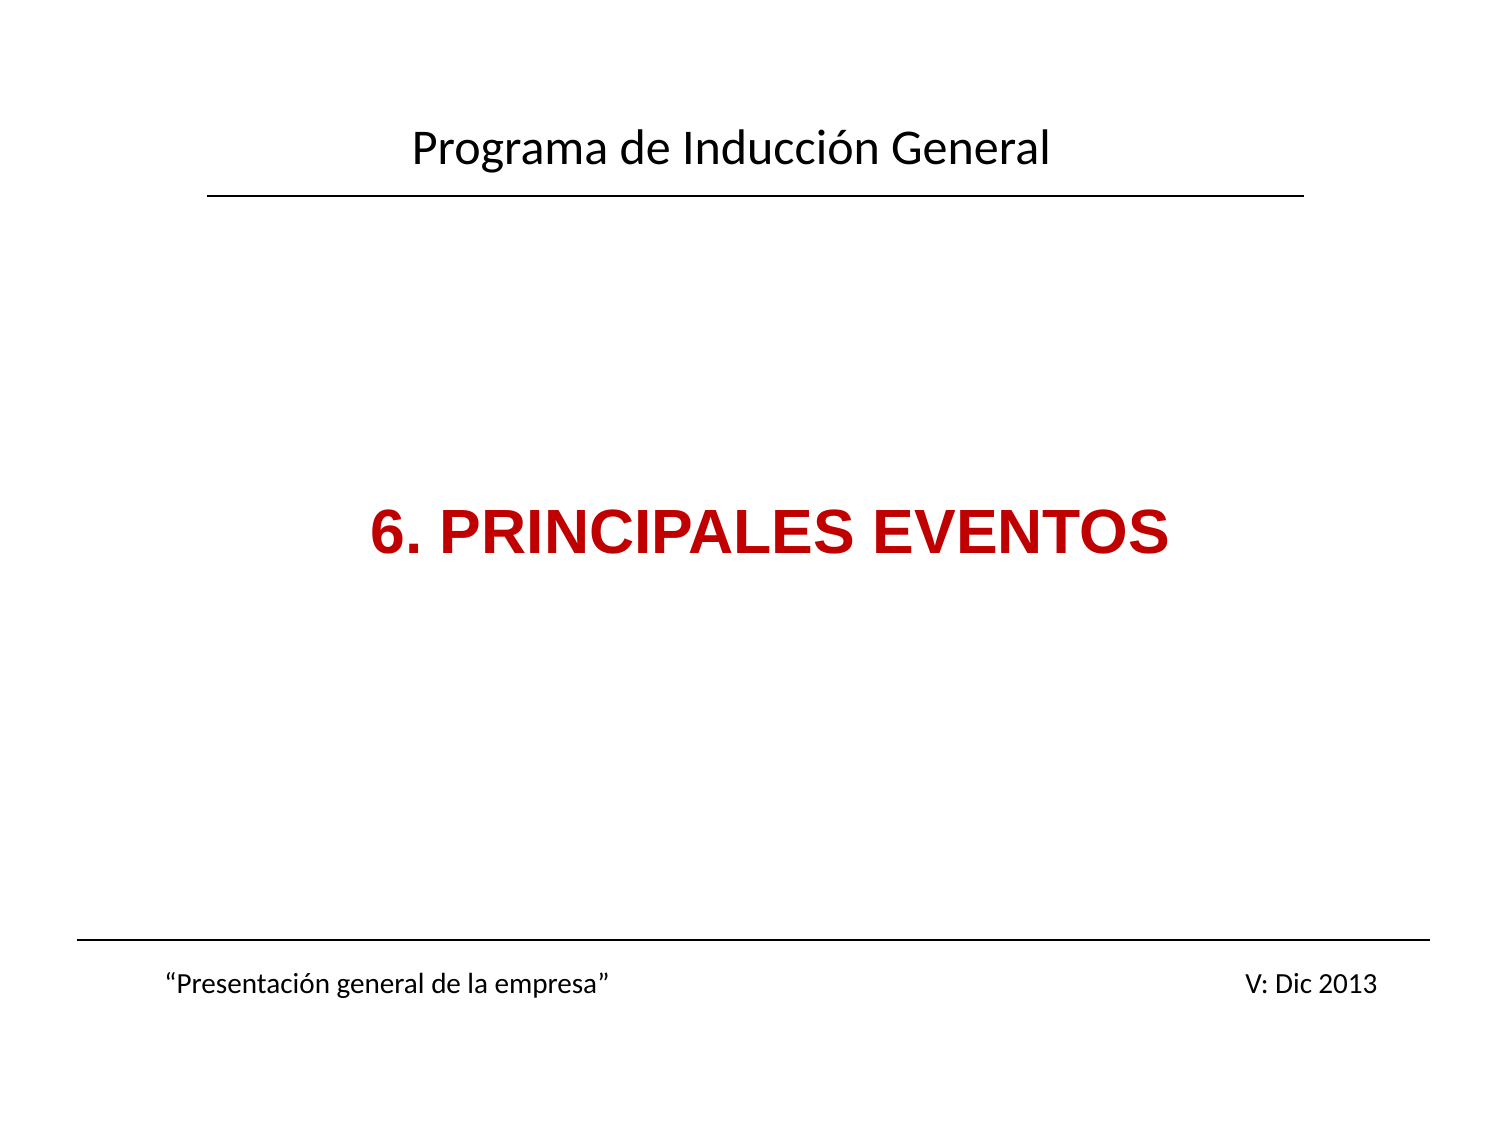

Programa de Inducción General
6. PRINCIPALES EVENTOS
“Presentación general de la empresa”                                                                                                  V: Dic 2013